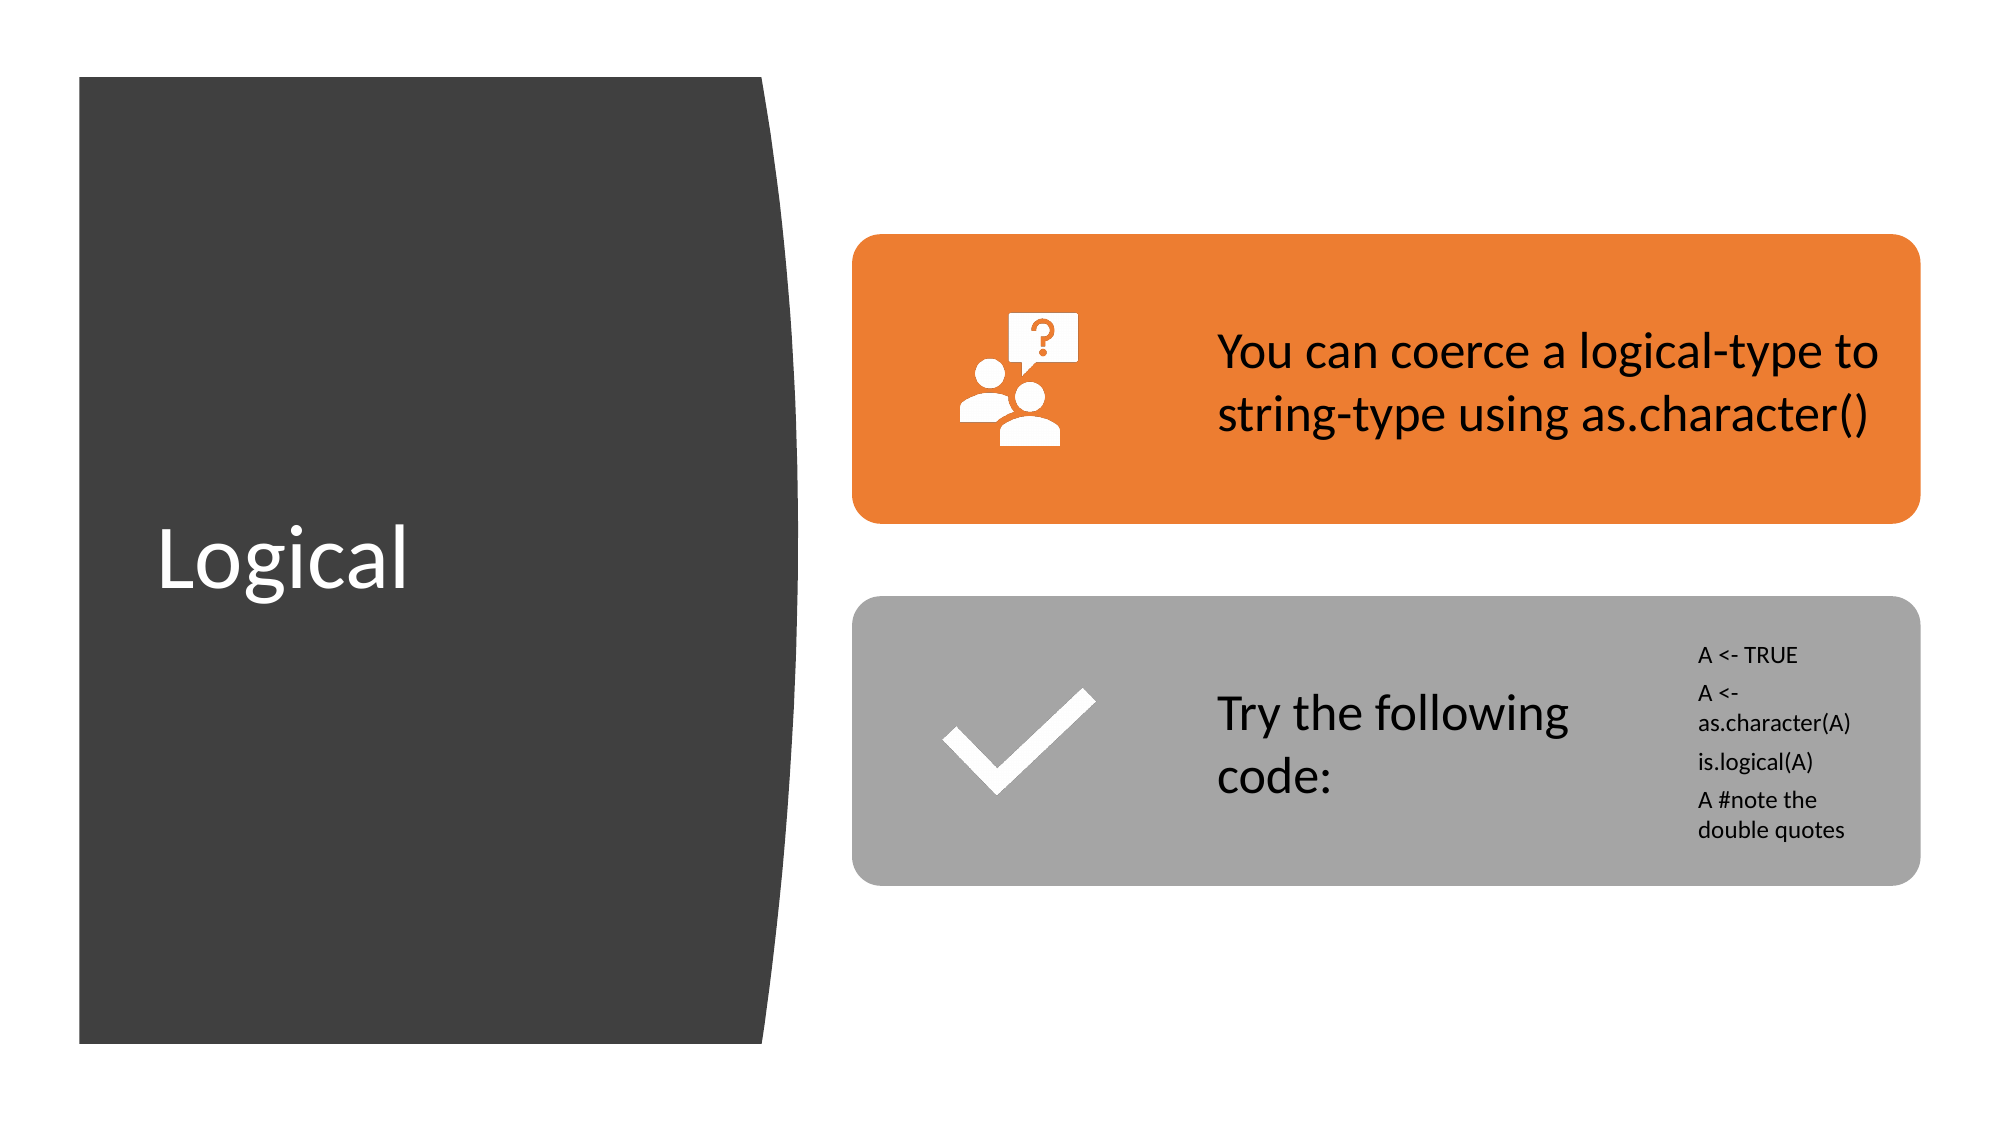

You can coerce a logical-type to string-type using as.character()
Try the following code:
A <- TRUE
A <- as.character(A)
is.logical(A)
A #note the double quotes

# Logical